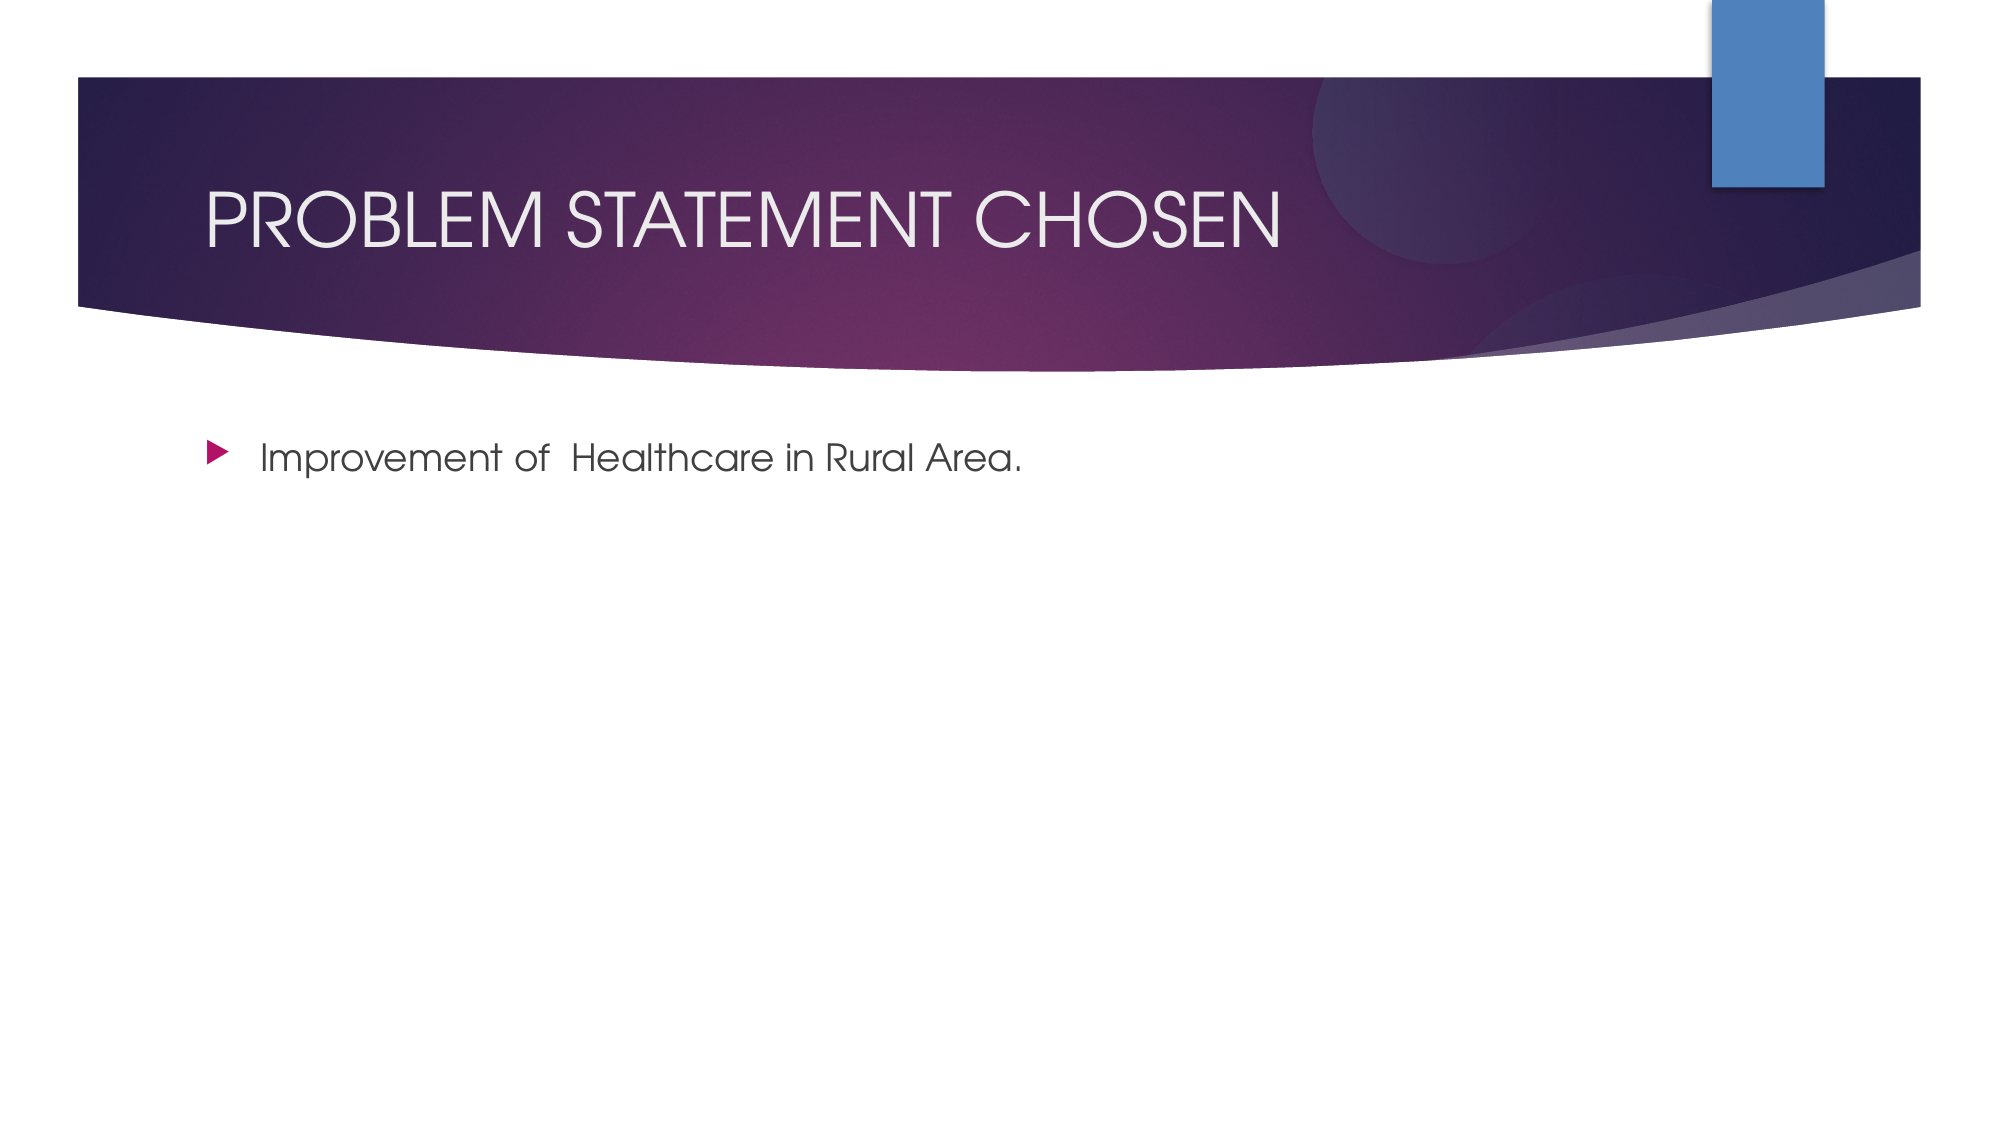

PROBLEM STATEMENT CHOSEN
Improvement of  Healthcare in Rural Area.